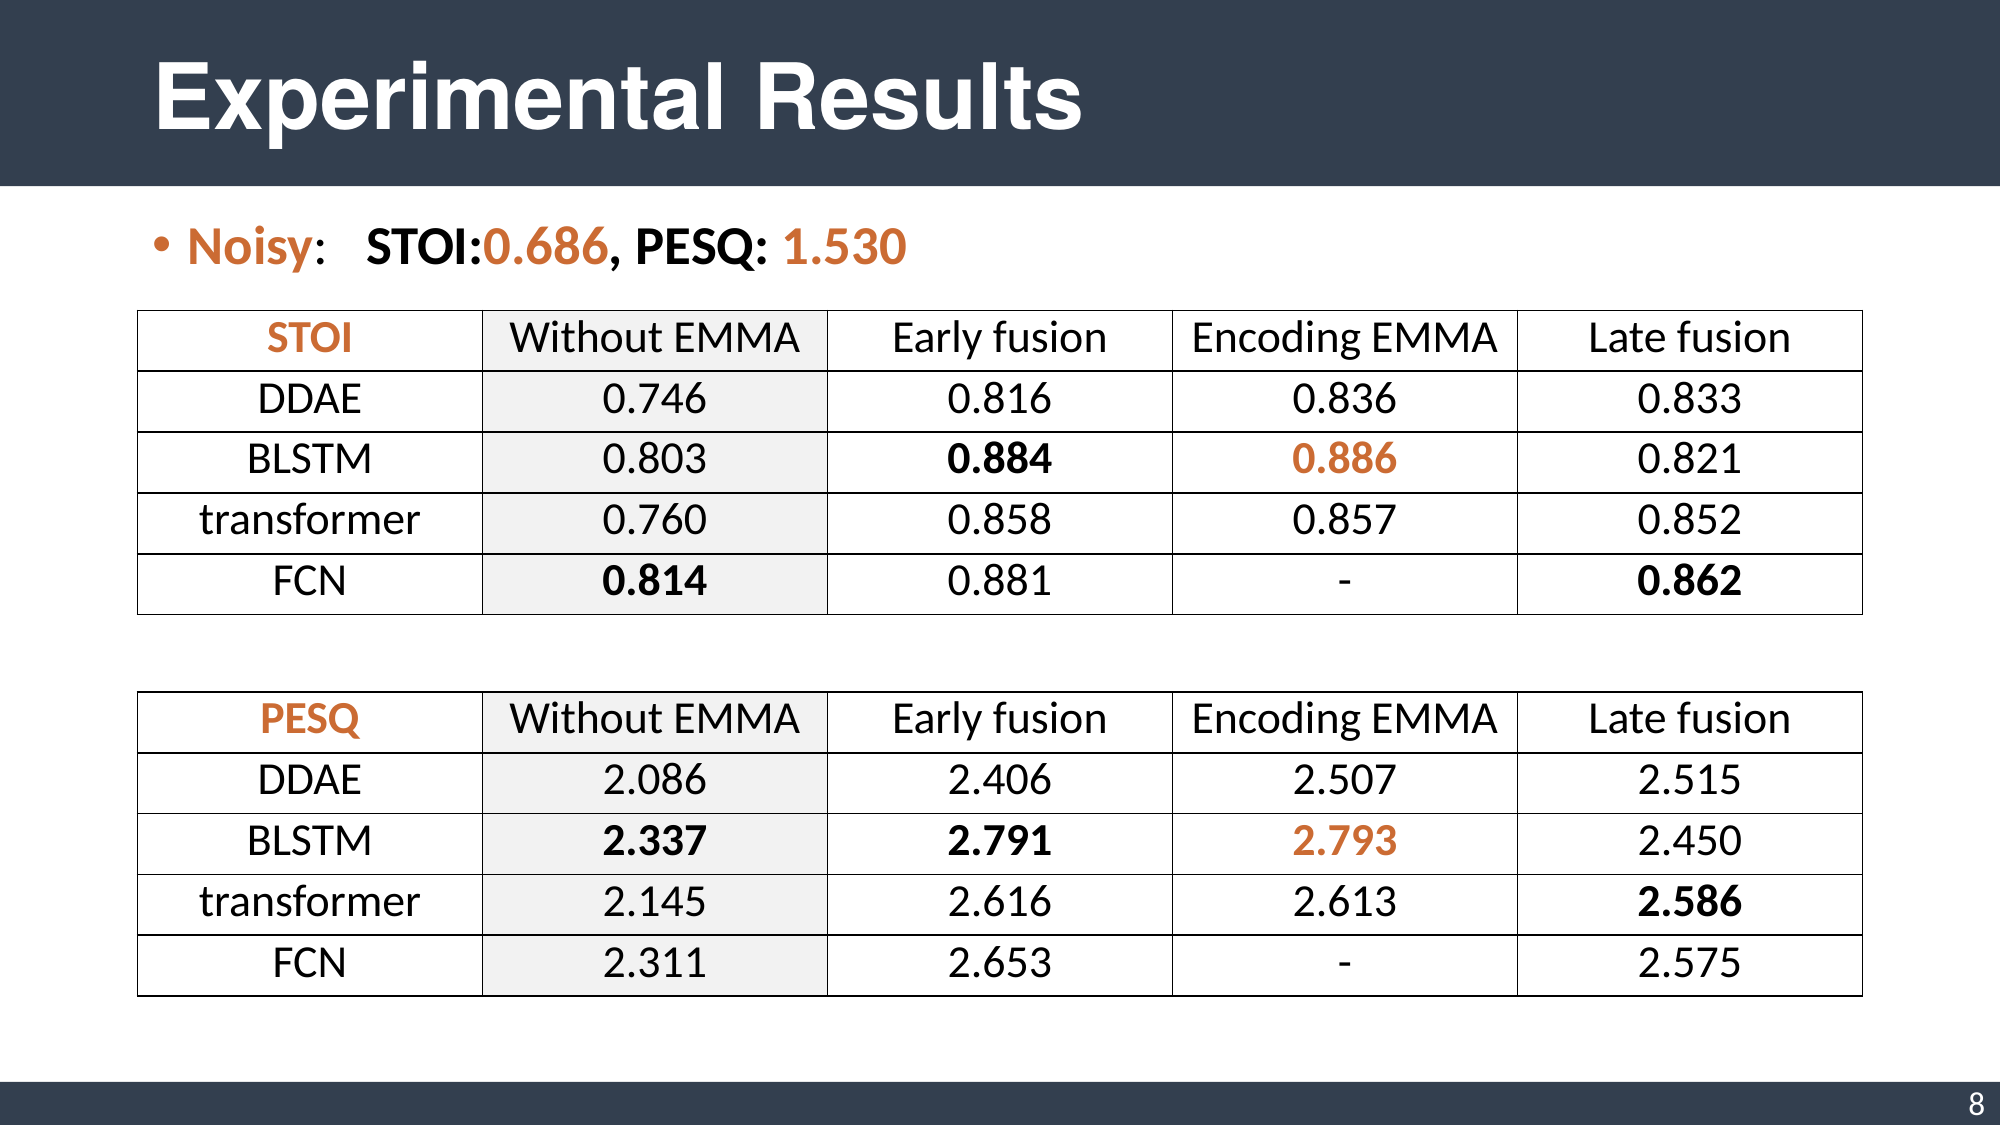

# Experimental Results
Noisy:   STOI:0.686, PESQ: 1.530
| STOI | Without EMMA | Early fusion | Encoding EMMA | Late fusion |
| --- | --- | --- | --- | --- |
| DDAE | 0.746 | 0.816 | 0.836 | 0.833 |
| BLSTM | 0.803 | 0.884 | 0.886 | 0.821 |
| transformer | 0.760 | 0.858 | 0.857 | 0.852 |
| FCN | 0.814 | 0.881 | - | 0.862 |
| PESQ | Without EMMA | Early fusion | Encoding EMMA | Late fusion |
| --- | --- | --- | --- | --- |
| DDAE | 2.086 | 2.406 | 2.507 | 2.515 |
| BLSTM | 2.337 | 2.791 | 2.793 | 2.450 |
| transformer | 2.145 | 2.616 | 2.613 | 2.586 |
| FCN | 2.311 | 2.653 | - | 2.575 |
8